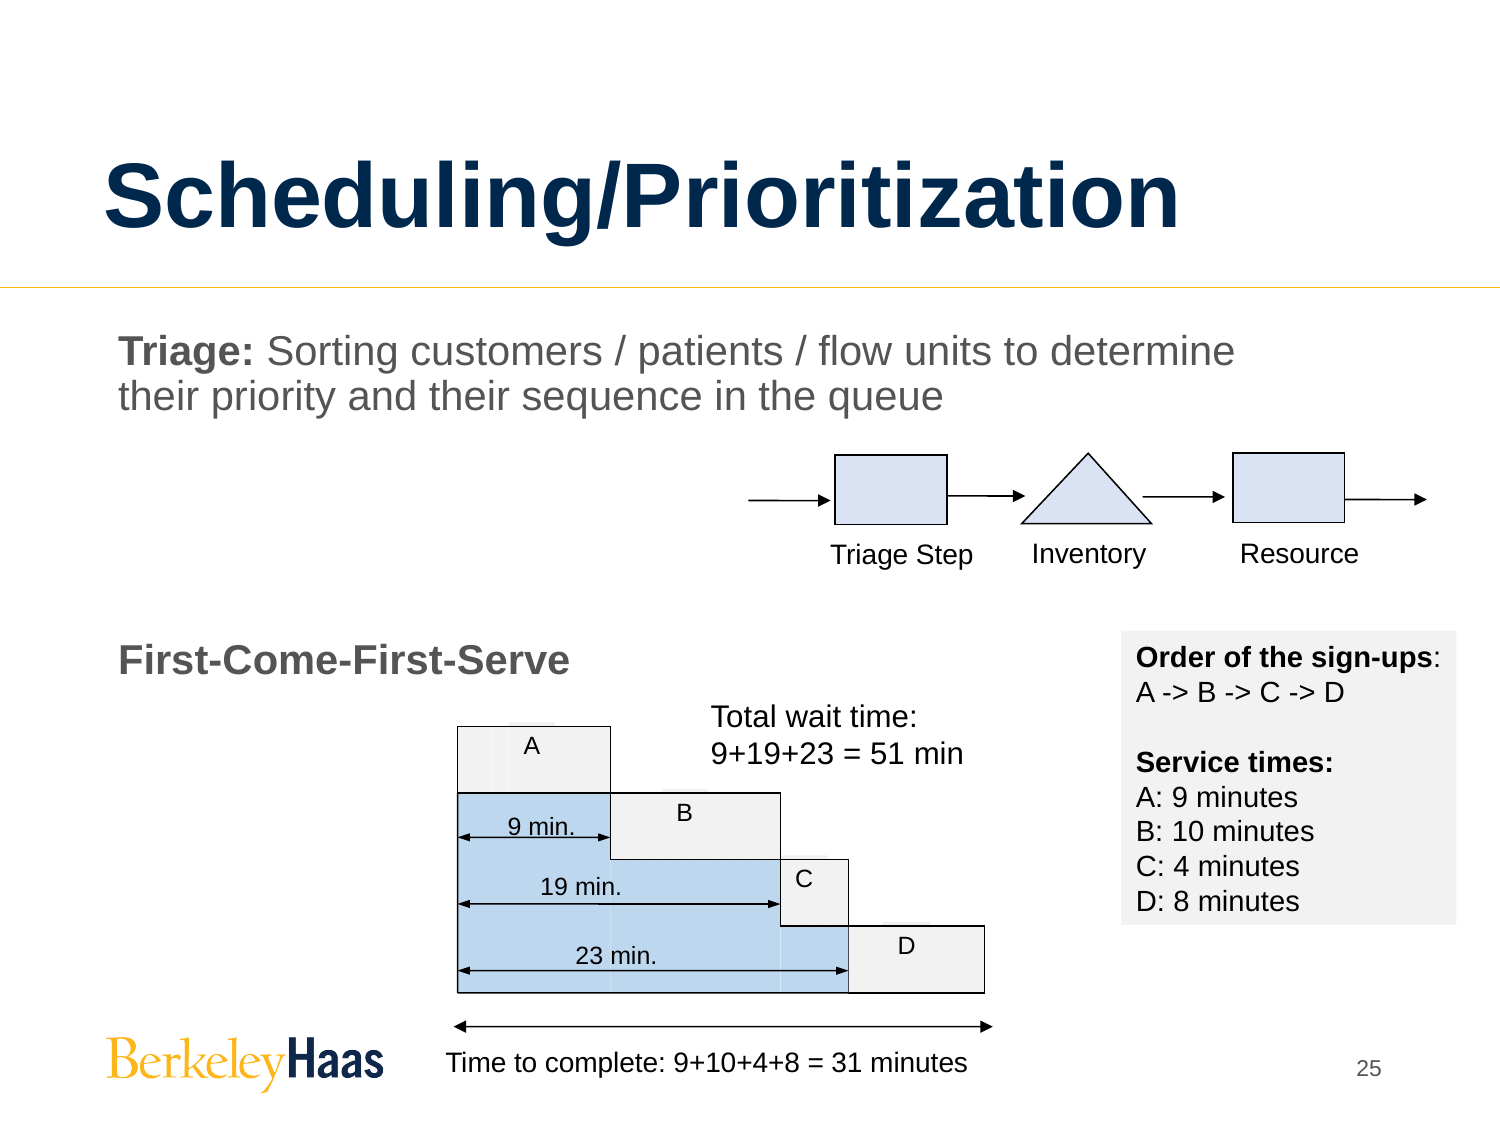

# Scheduling/Prioritization
Triage: Sorting customers / patients / flow units to determine
their priority and their sequence in the queue

First-Come-First-Serve

Resource
Inventory
Triage Step
Order of the sign-ups:
A -> B -> C -> D

Service times:
A: 9 minutes
B: 10 minutes
C: 4 minutes
D: 8 minutes
Total wait time: 9+19+23 = 51 min
A

B

9 min.

C

19 min.

D

23 min.

Time to complete: 9+10+4+8 = 31 minutes
25